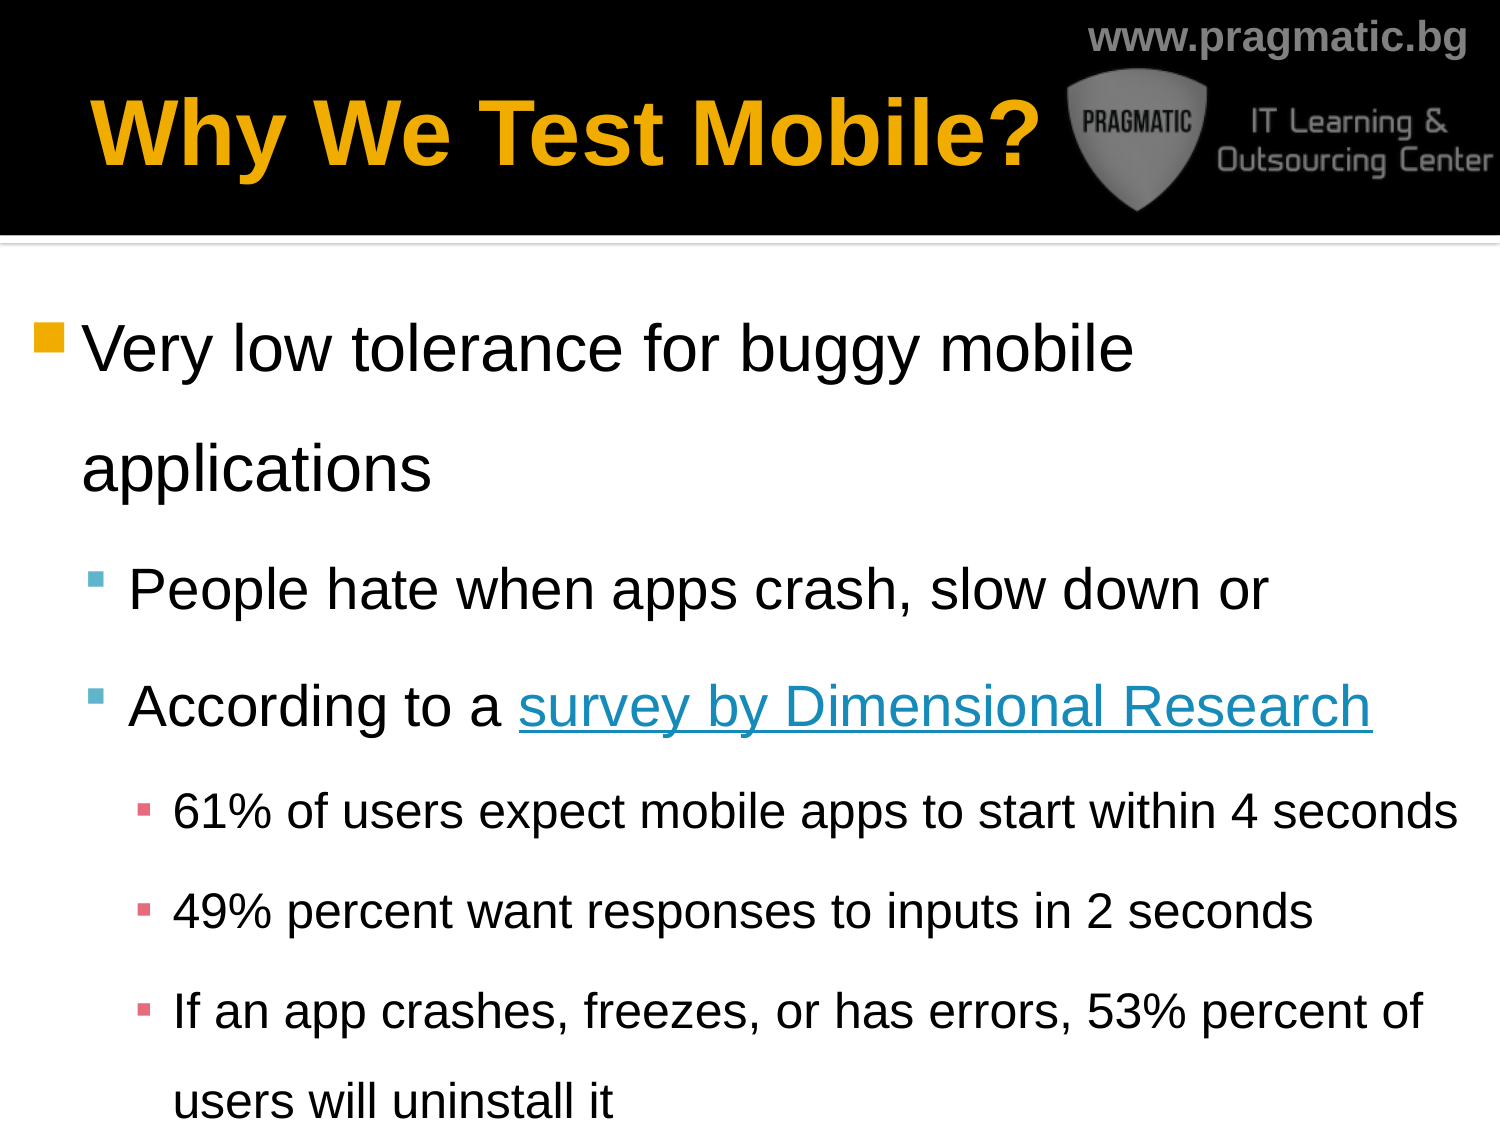

# Why We Test Mobile?
Very low tolerance for buggy mobile applications
People hate when apps crash, slow down or
According to a survey by Dimensional Research
61% of users expect mobile apps to start within 4 seconds
49% percent want responses to inputs in 2 seconds
If an app crashes, freezes, or has errors, 53% percent of users will uninstall it